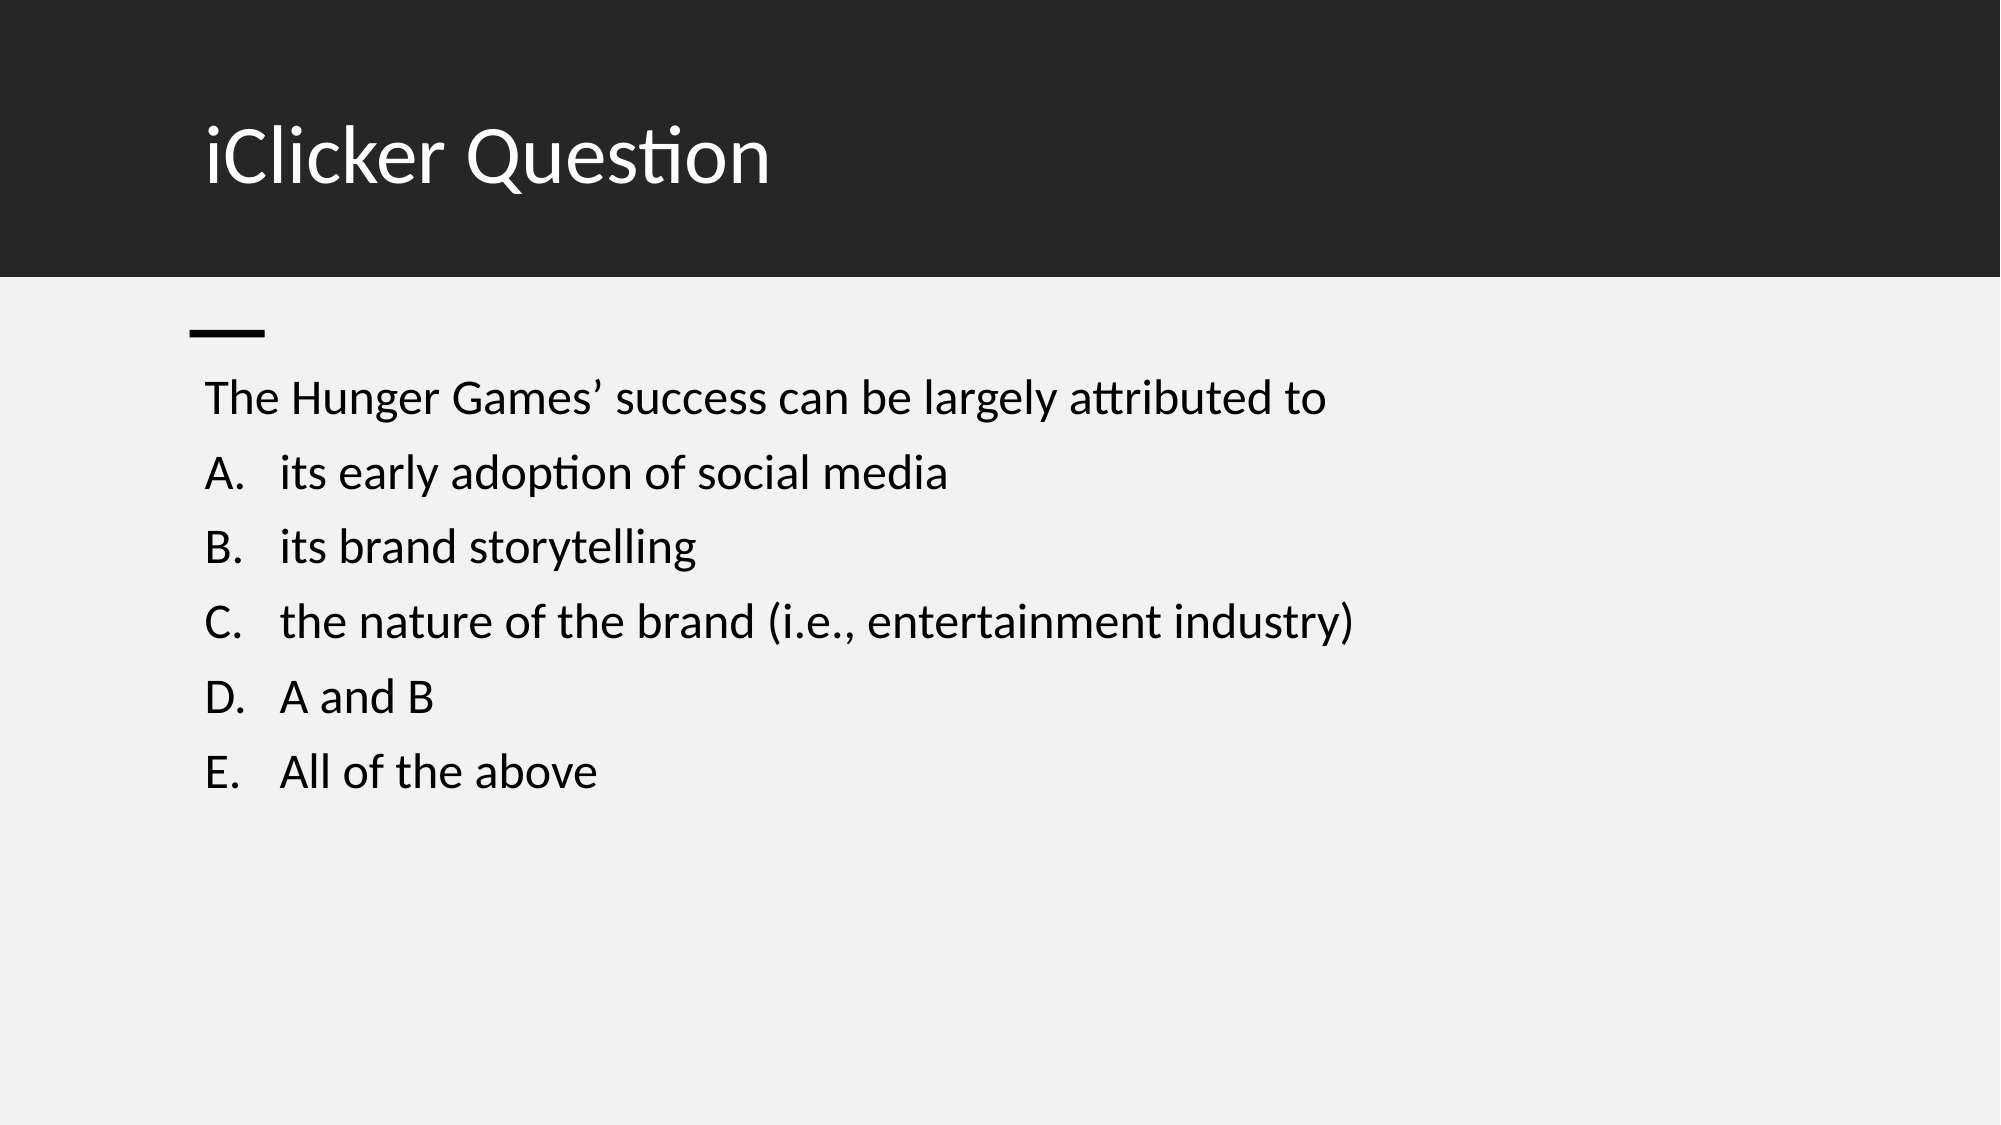

# iClicker Question

The Hunger Games’ success can be largely attributed to
its early adoption of social media
its brand storytelling
the nature of the brand (i.e., entertainment industry)
A and B
All of the above